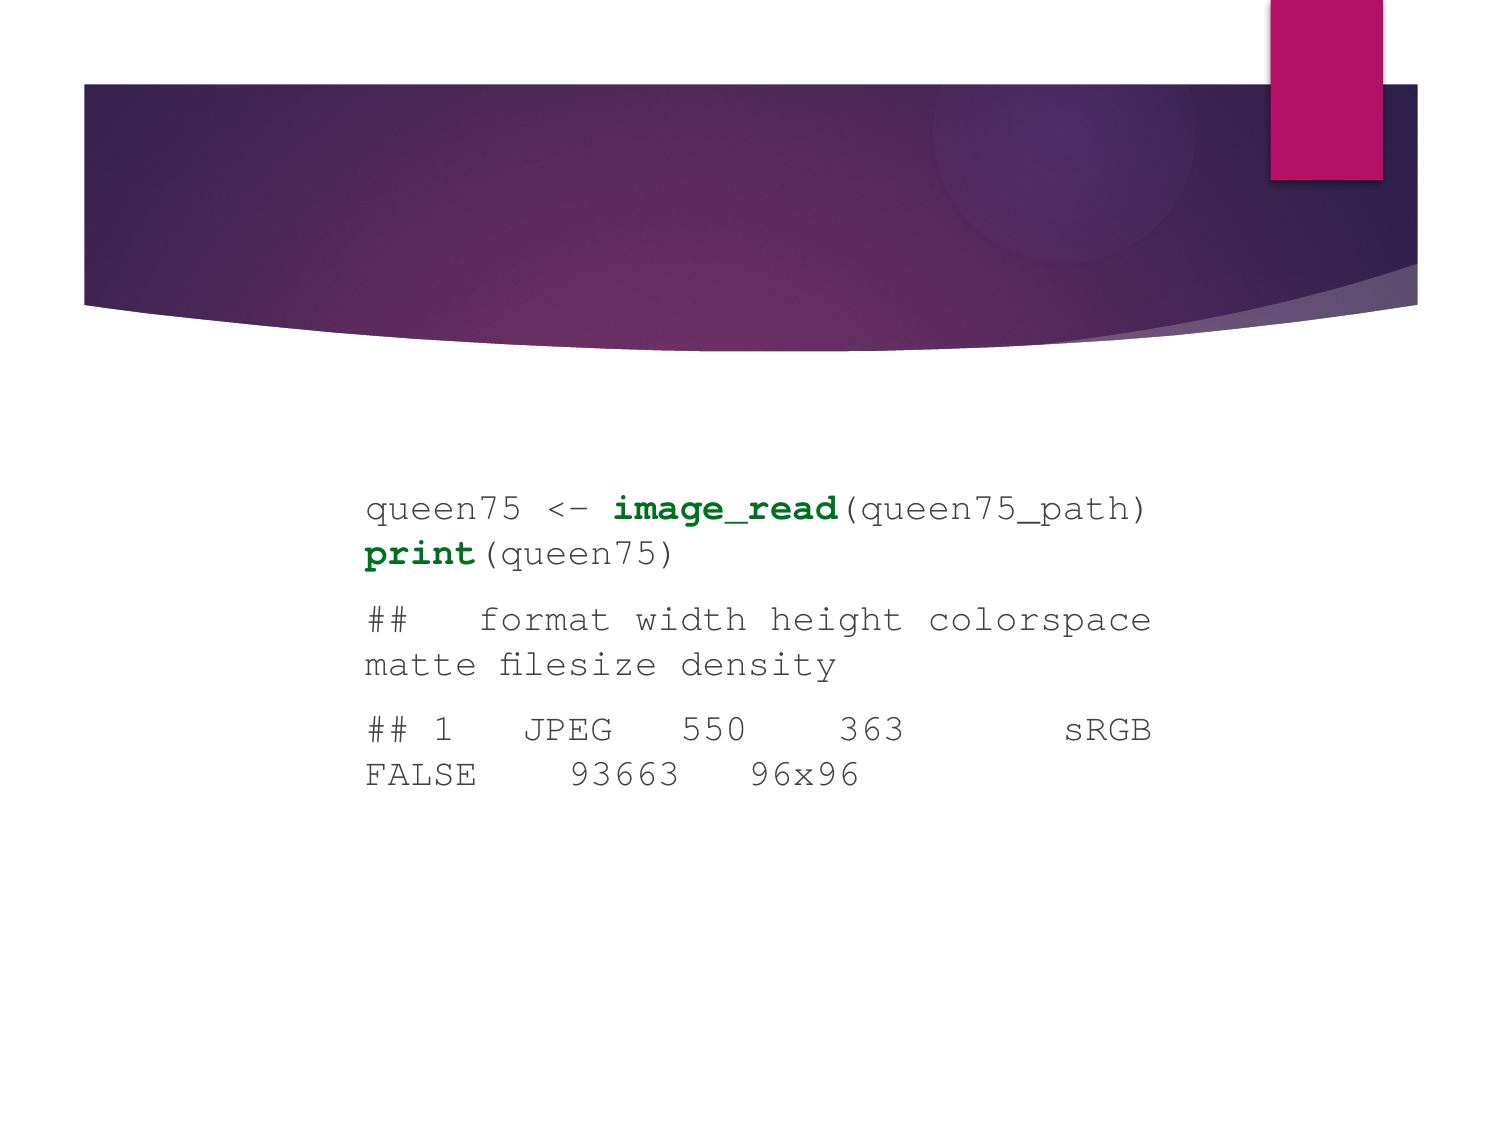

queen75 <- image_read(queen75_path)
print(queen75)
##   format width height colorspace matte filesize density
## 1   JPEG   550    363       sRGB FALSE    93663   96x96